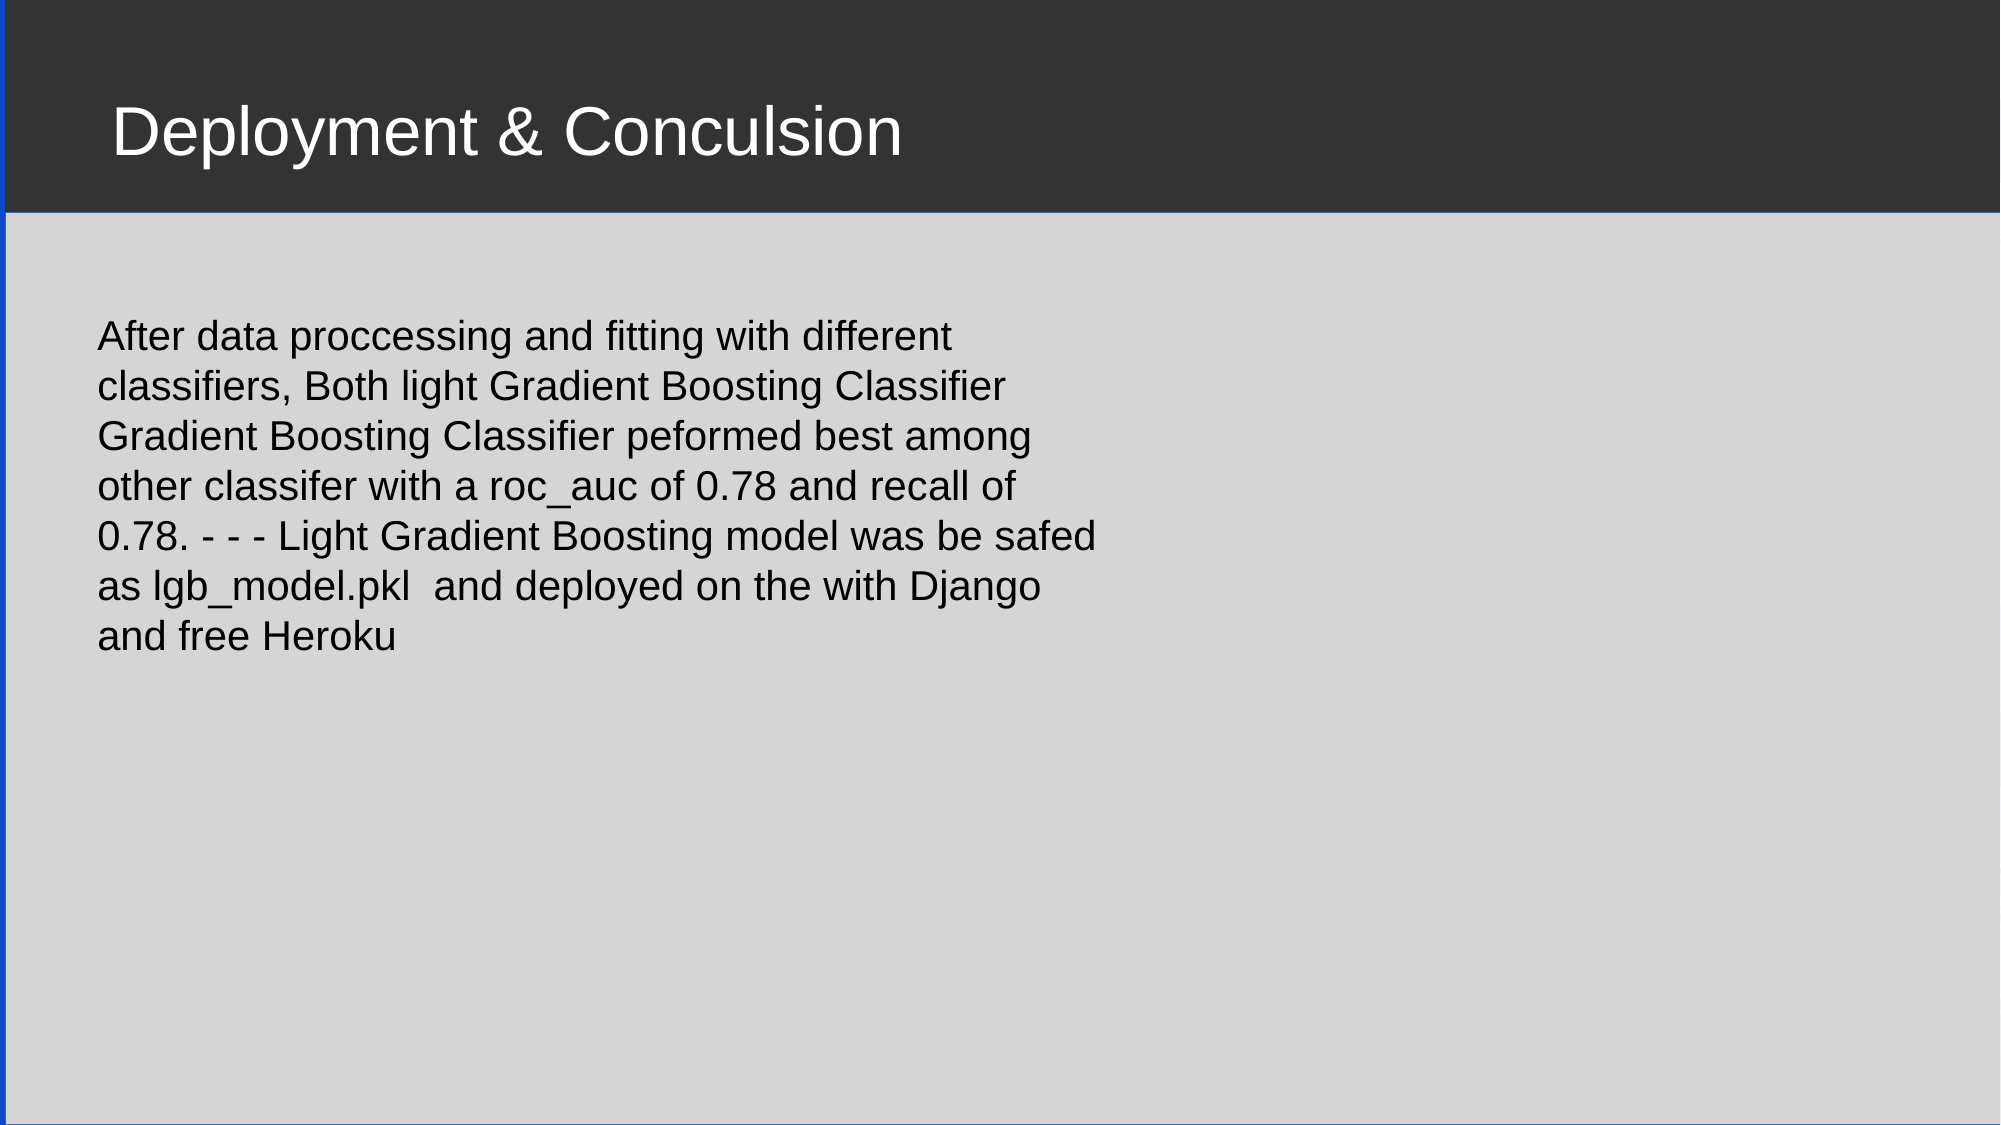

Deployment & Conculsion
After data proccessing and fitting with different classifiers, Both light Gradient Boosting Classifier Gradient Boosting Classifier peformed best among other classifer with a roc_auc of 0.78 and recall of 0.78. - - - Light Gradient Boosting model was be safed as lgb_model.pkl  and deployed on the with Django and free Heroku
Section 1
25